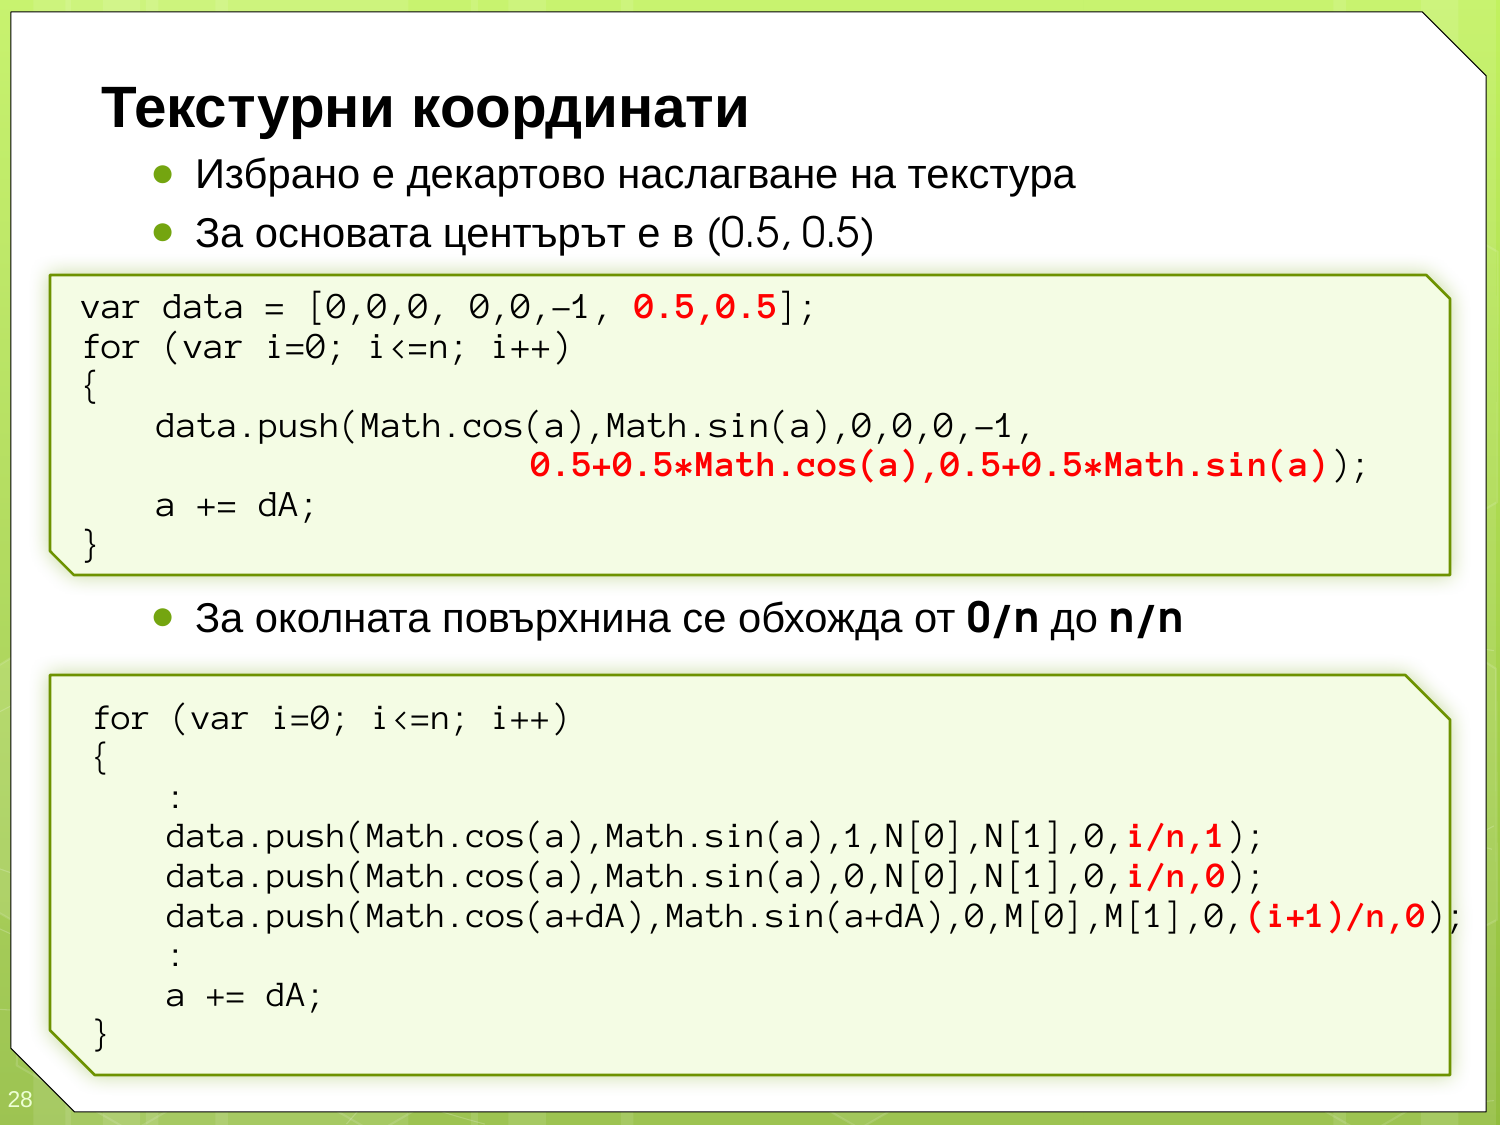

Текстурни координати
Избрано е декартово наслагване на текстура
За основата центърът е в (0.5, 0.5)

За околната повърхнина се обхожда от 0/n до n/n
var data = [0,0,0, 0,0,-1, 0.5,0.5];
for (var i=0; i<=n; i++)
{
	data.push(Math.cos(a),Math.sin(a),0,0,0,-1,
					0.5+0.5*Math.cos(a),0.5+0.5*Math.sin(a));
	a += dA;
}
for (var i=0; i<=n; i++)
{
	:
	data.push(Math.cos(a),Math.sin(a),1,N[0],N[1],0,i/n,1);
	data.push(Math.cos(a),Math.sin(a),0,N[0],N[1],0,i/n,0);
	data.push(Math.cos(a+dA),Math.sin(a+dA),0,M[0],M[1],0,(i+1)/n,0);
	:
	a += dA;
}